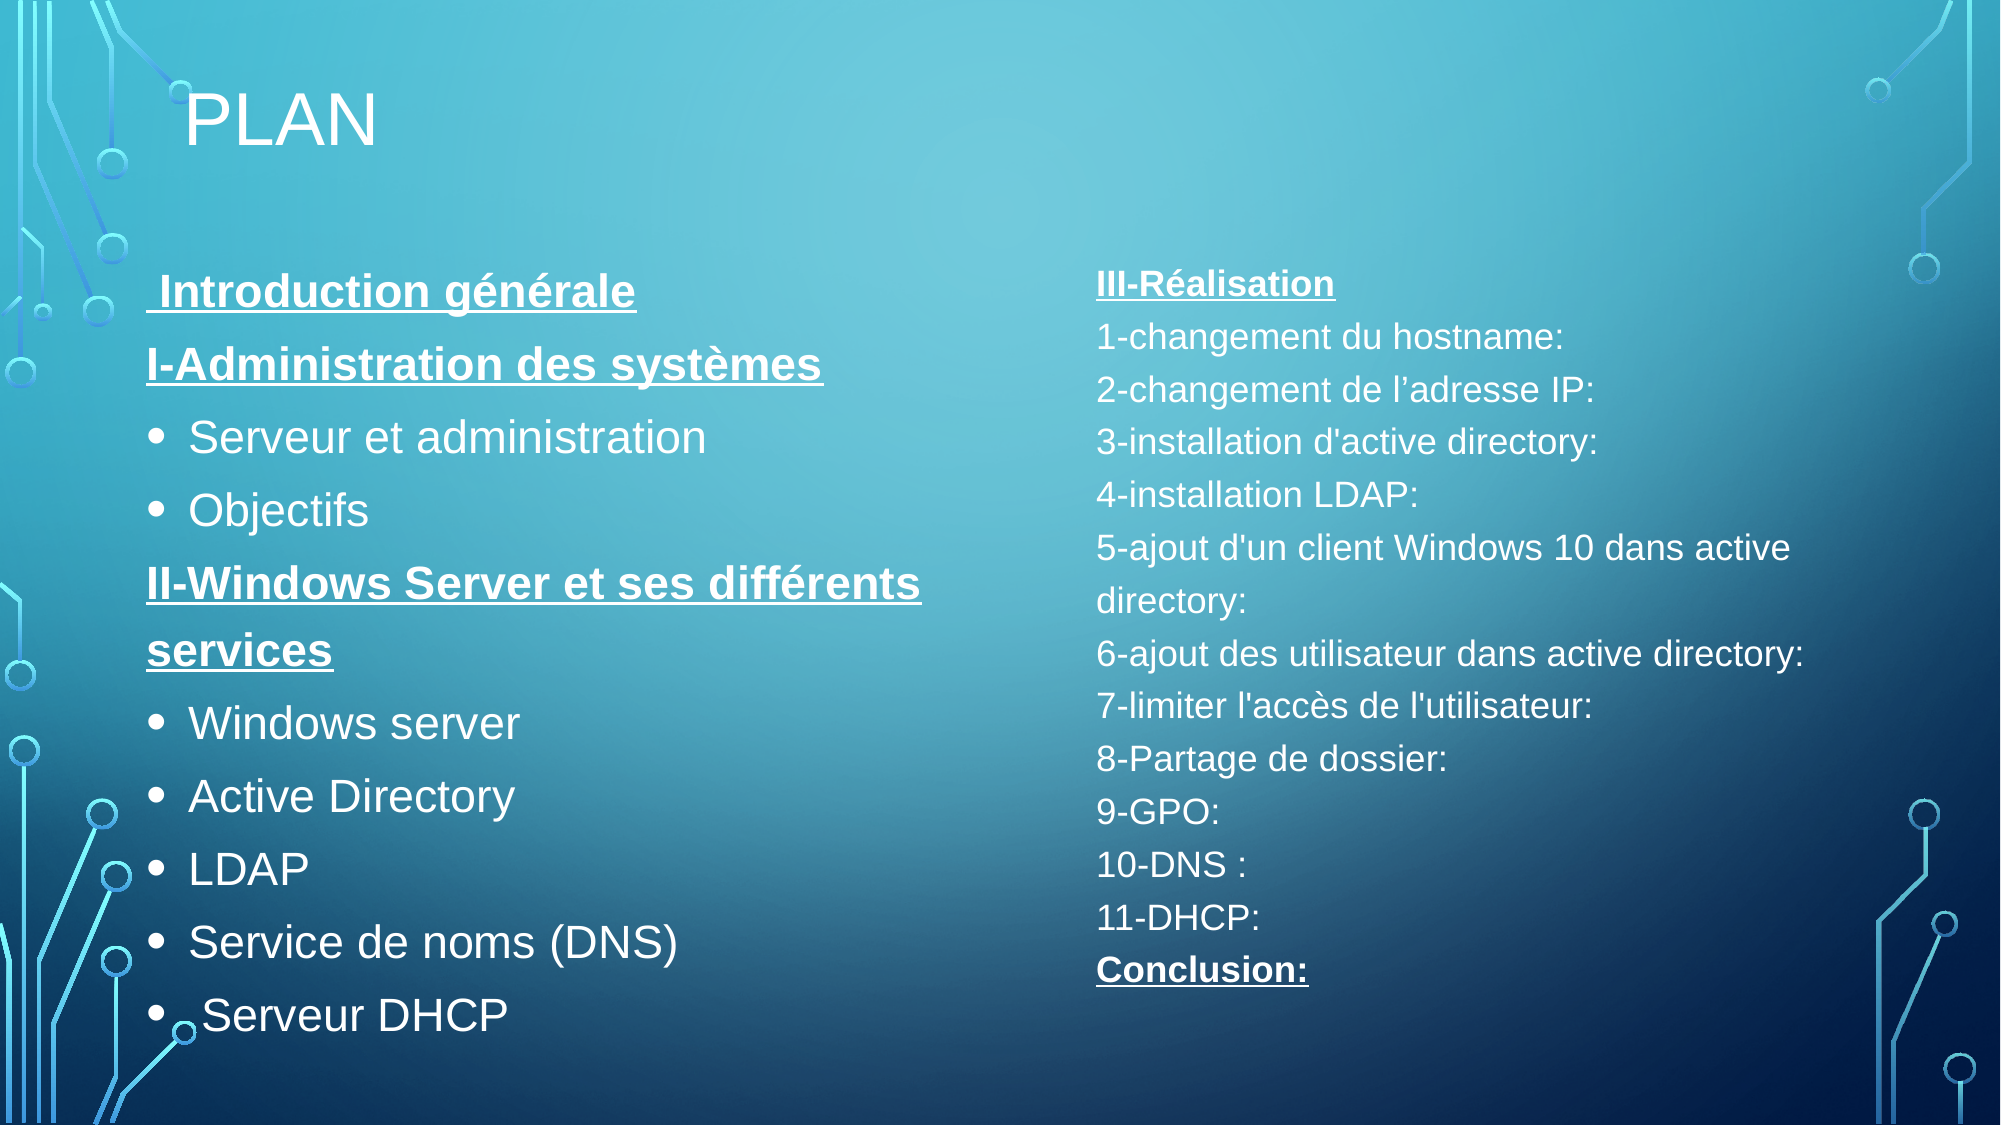

# Plan
 Introduction générale
I-Administration des systèmes
Serveur et administration
Objectifs
II-Windows Server et ses différents services
Windows server
Active Directory
LDAP
Service de noms (DNS)
 Serveur DHCP
III-Réalisation
1-changement du hostname:
2-changement de l’adresse IP:
3-installation d'active directory:
4-installation LDAP:
5-ajout d'un client Windows 10 dans active directory:
6-ajout des utilisateur dans active directory:
7-limiter l'accès de l'utilisateur:
8-Partage de dossier:
9-GPO:
10-DNS :
11-DHCP:
Conclusion: